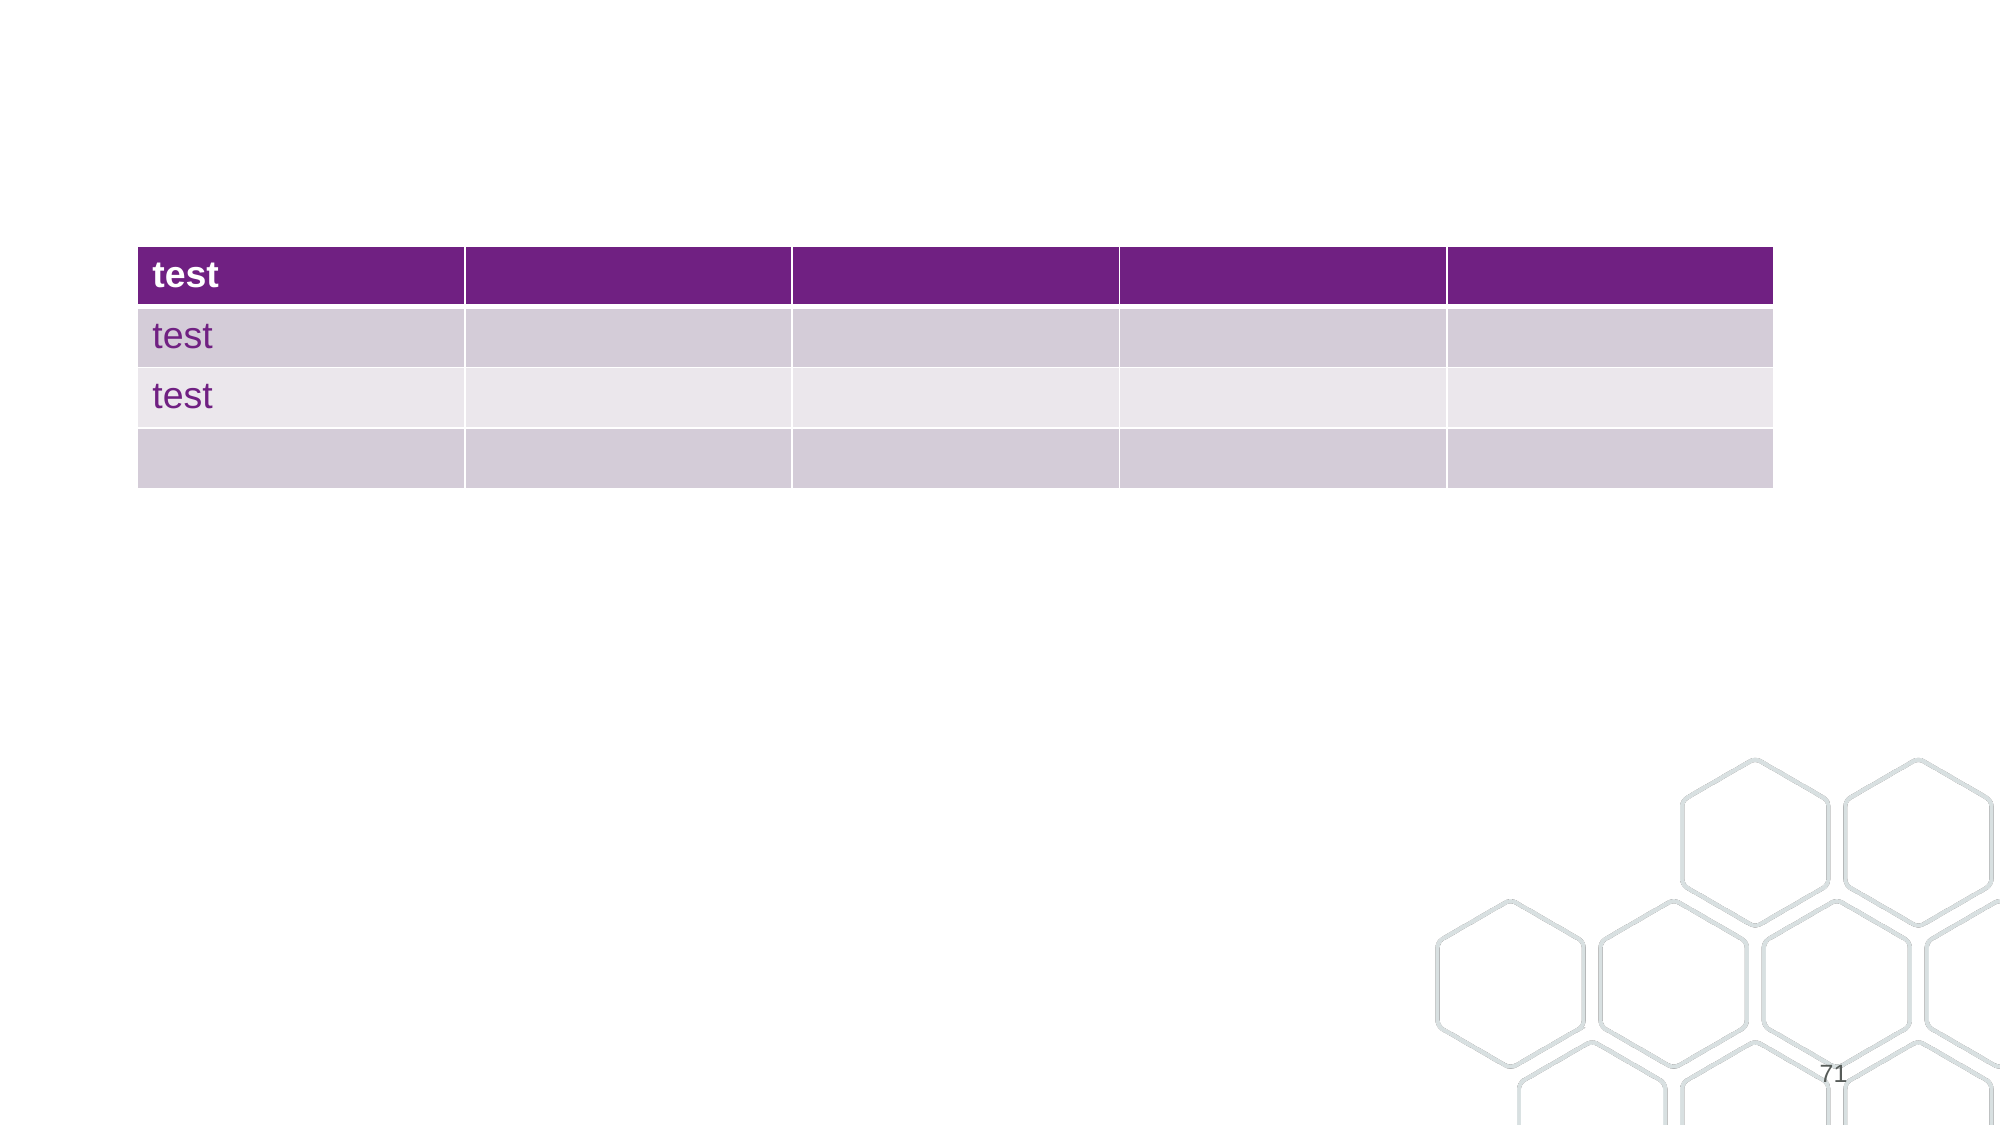

#
| test |  |  |  |  |
| --- | --- | --- | --- | --- |
| test |  |  |  |  |
| test |  |  |  |  |
|  |  |  |  |  |
71